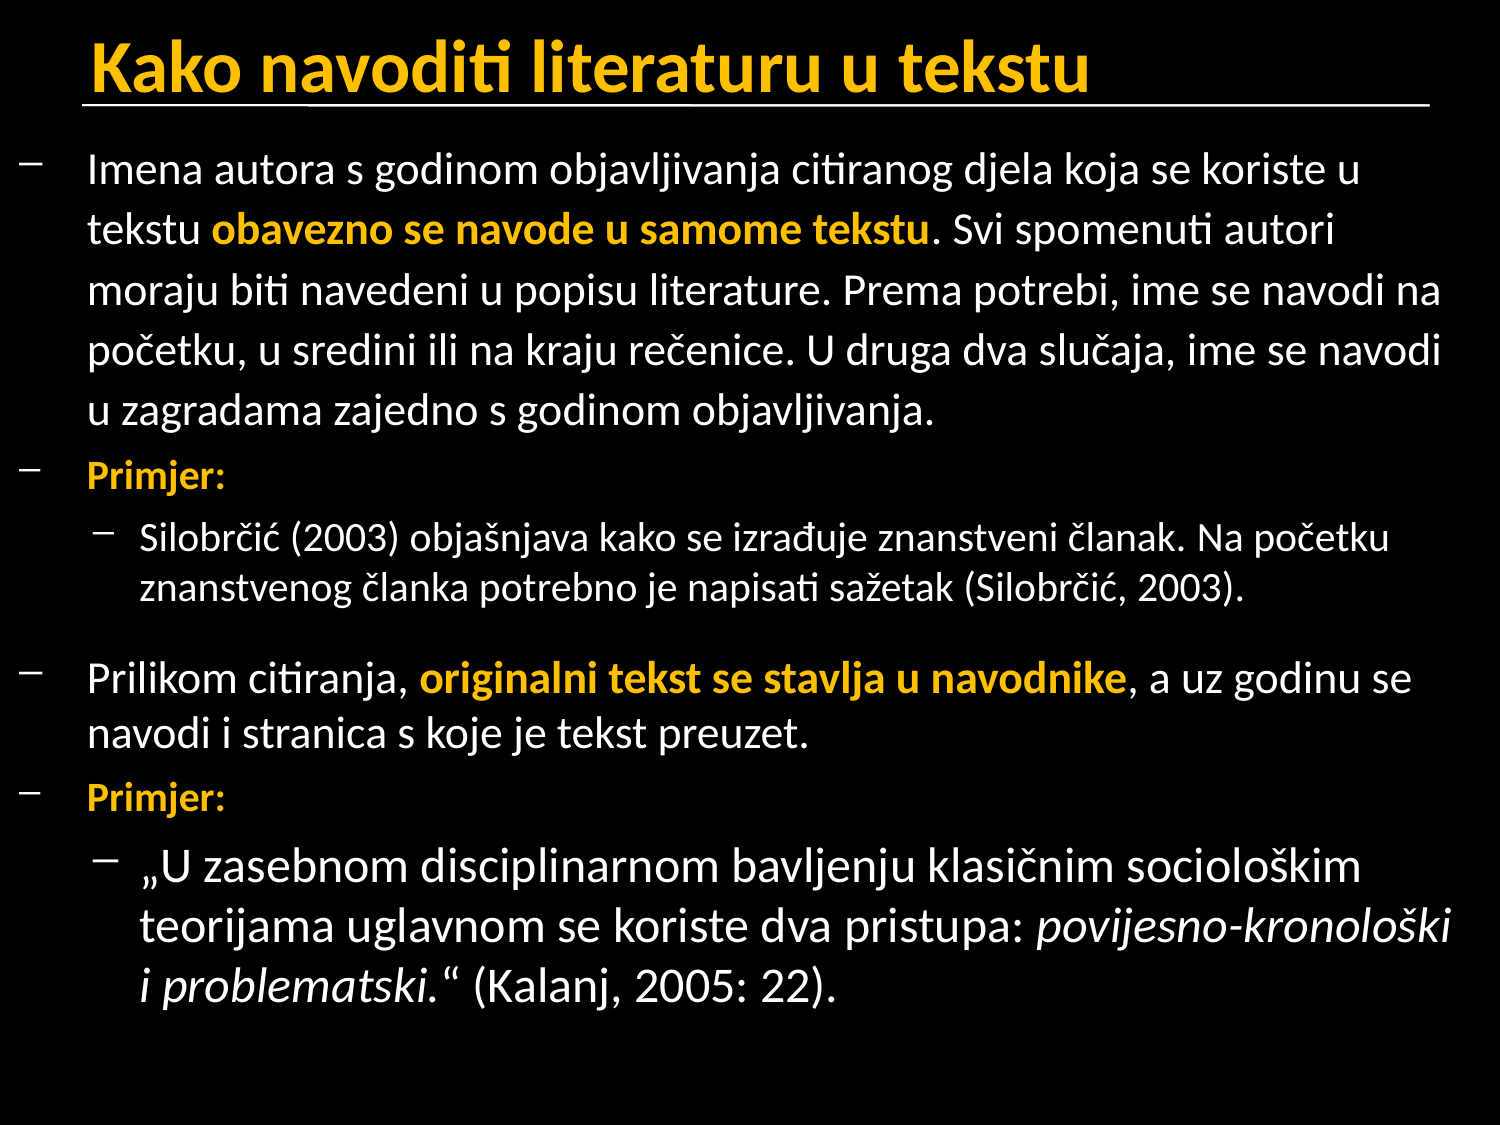

# Kako navoditi literaturu u tekstu
Imena autora s godinom objavljivanja citiranog djela koja se koriste u tekstu obavezno se navode u samome tekstu. Svi spomenuti autori moraju biti navedeni u popisu literature. Prema potrebi, ime se navodi na početku, u sredini ili na kraju rečenice. U druga dva slučaja, ime se navodi u zagradama zajedno s godinom objavljivanja.
Primjer:
Silobrčić (2003) objašnjava kako se izrađuje znanstveni članak. Na početku znanstvenog članka potrebno je napisati sažetak (Silobrčić, 2003).
Prilikom citiranja, originalni tekst se stavlja u navodnike, a uz godinu se navodi i stranica s koje je tekst preuzet.
Primjer:
„U zasebnom disciplinarnom bavljenju klasičnim sociološkim teorijama uglavnom se koriste dva pristupa: povijesno-kronološki i problematski.“ (Kalanj, 2005: 22).